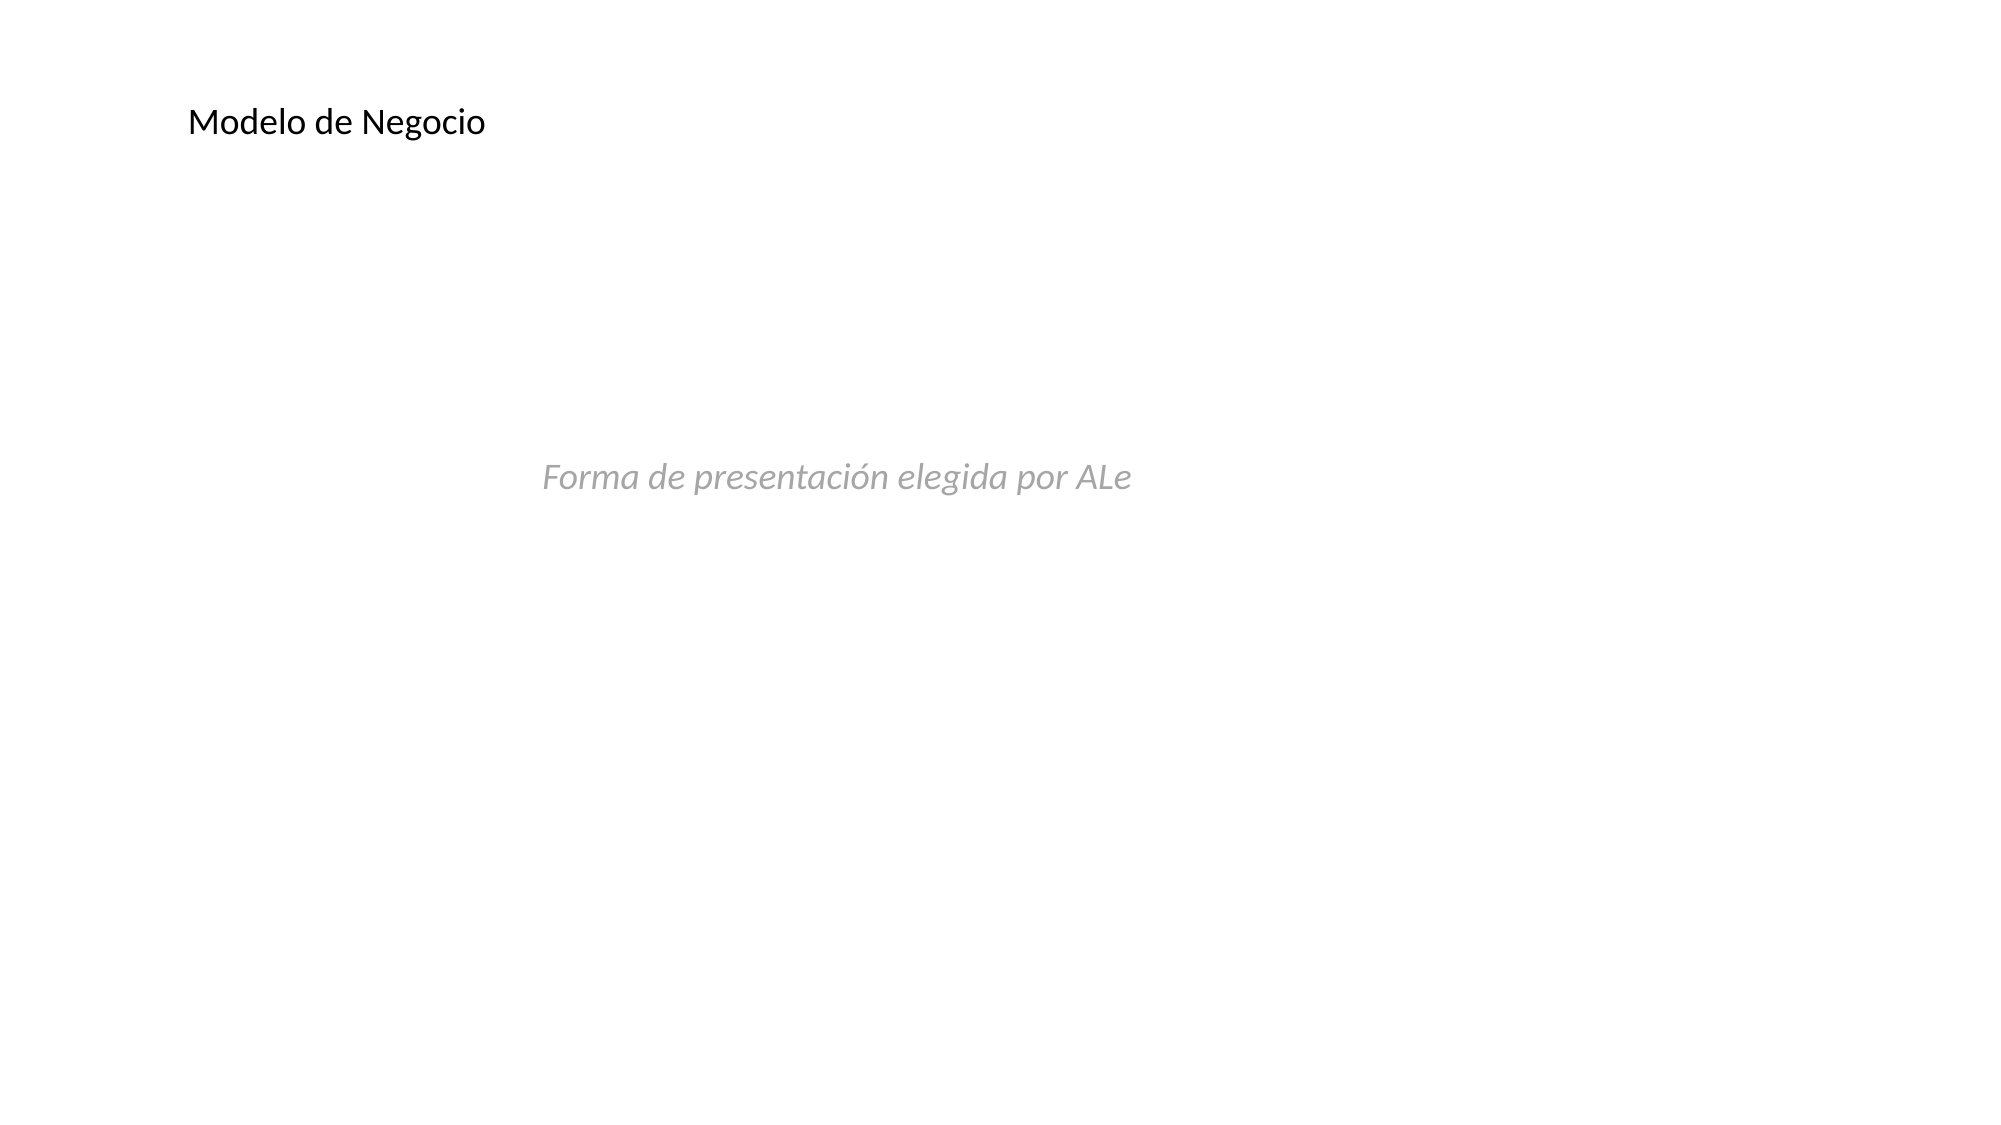

Modelo de Negocio
Forma de presentación elegida por ALe